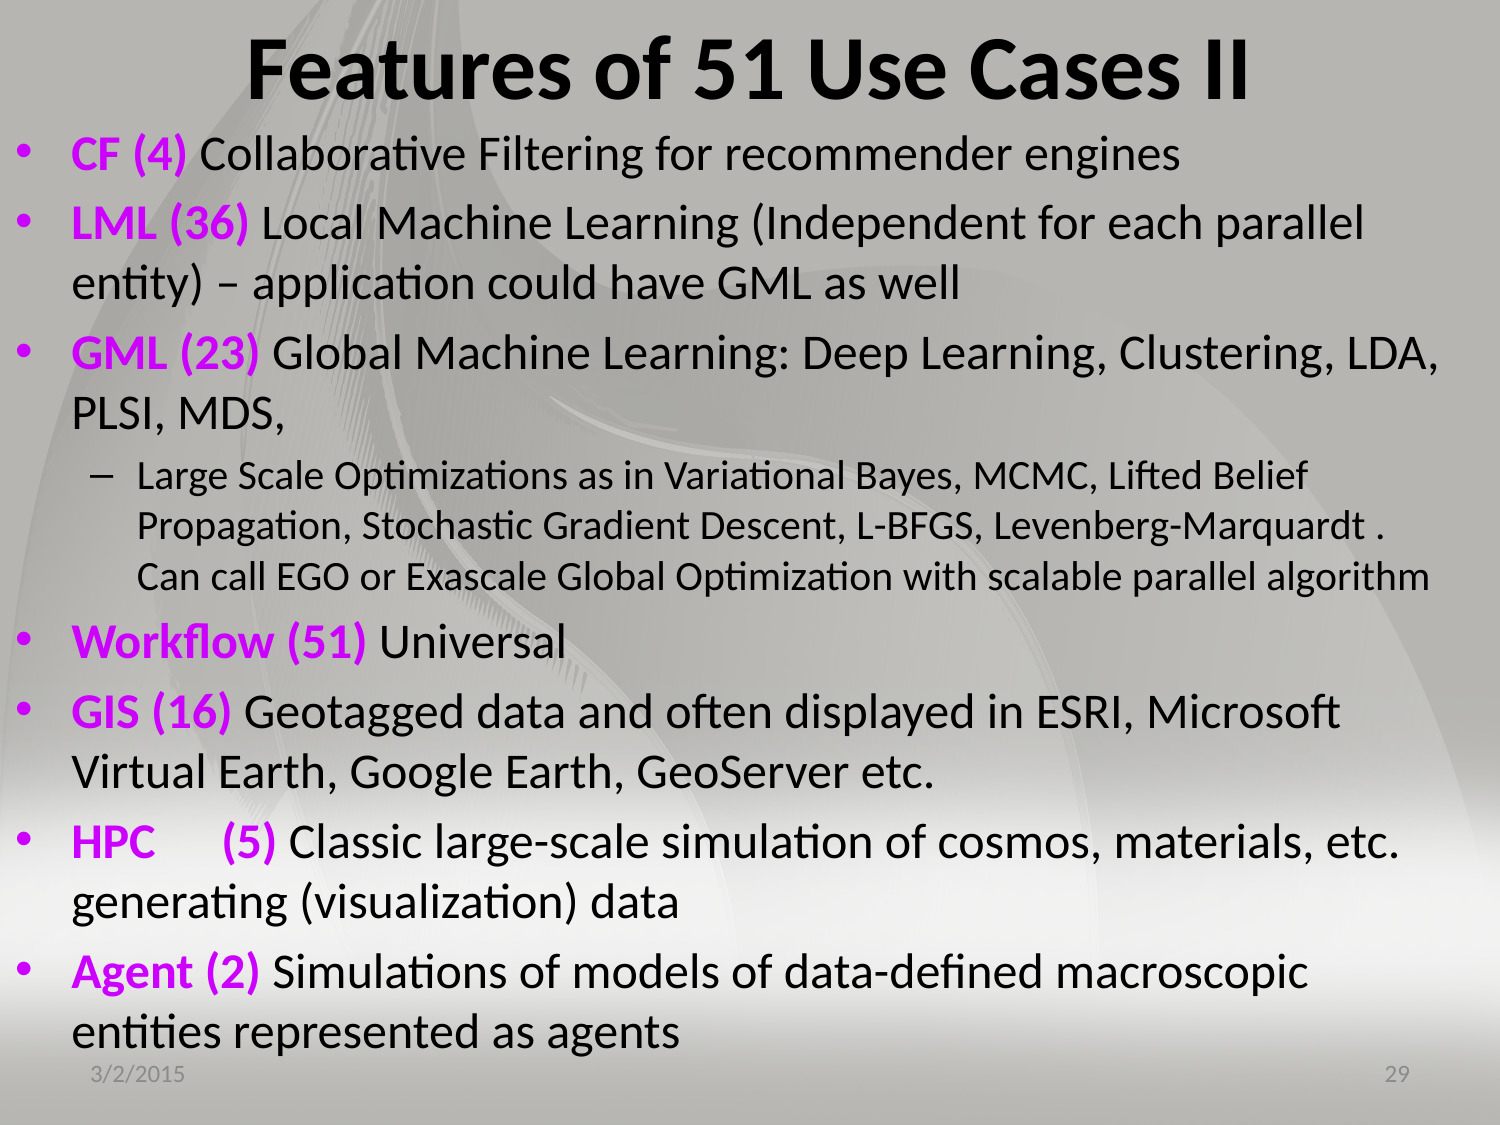

# Features of 51 Use Cases II
CF (4) Collaborative Filtering for recommender engines
LML (36) Local Machine Learning (Independent for each parallel entity) – application could have GML as well
GML (23) Global Machine Learning: Deep Learning, Clustering, LDA, PLSI, MDS,
Large Scale Optimizations as in Variational Bayes, MCMC, Lifted Belief Propagation, Stochastic Gradient Descent, L-BFGS, Levenberg-Marquardt . Can call EGO or Exascale Global Optimization with scalable parallel algorithm
Workflow (51) Universal
GIS (16) Geotagged data and often displayed in ESRI, Microsoft Virtual Earth, Google Earth, GeoServer etc.
HPC	(5) Classic large-scale simulation of cosmos, materials, etc. generating (visualization) data
Agent (2) Simulations of models of data-defined macroscopic entities represented as agents

3/2/2015
29